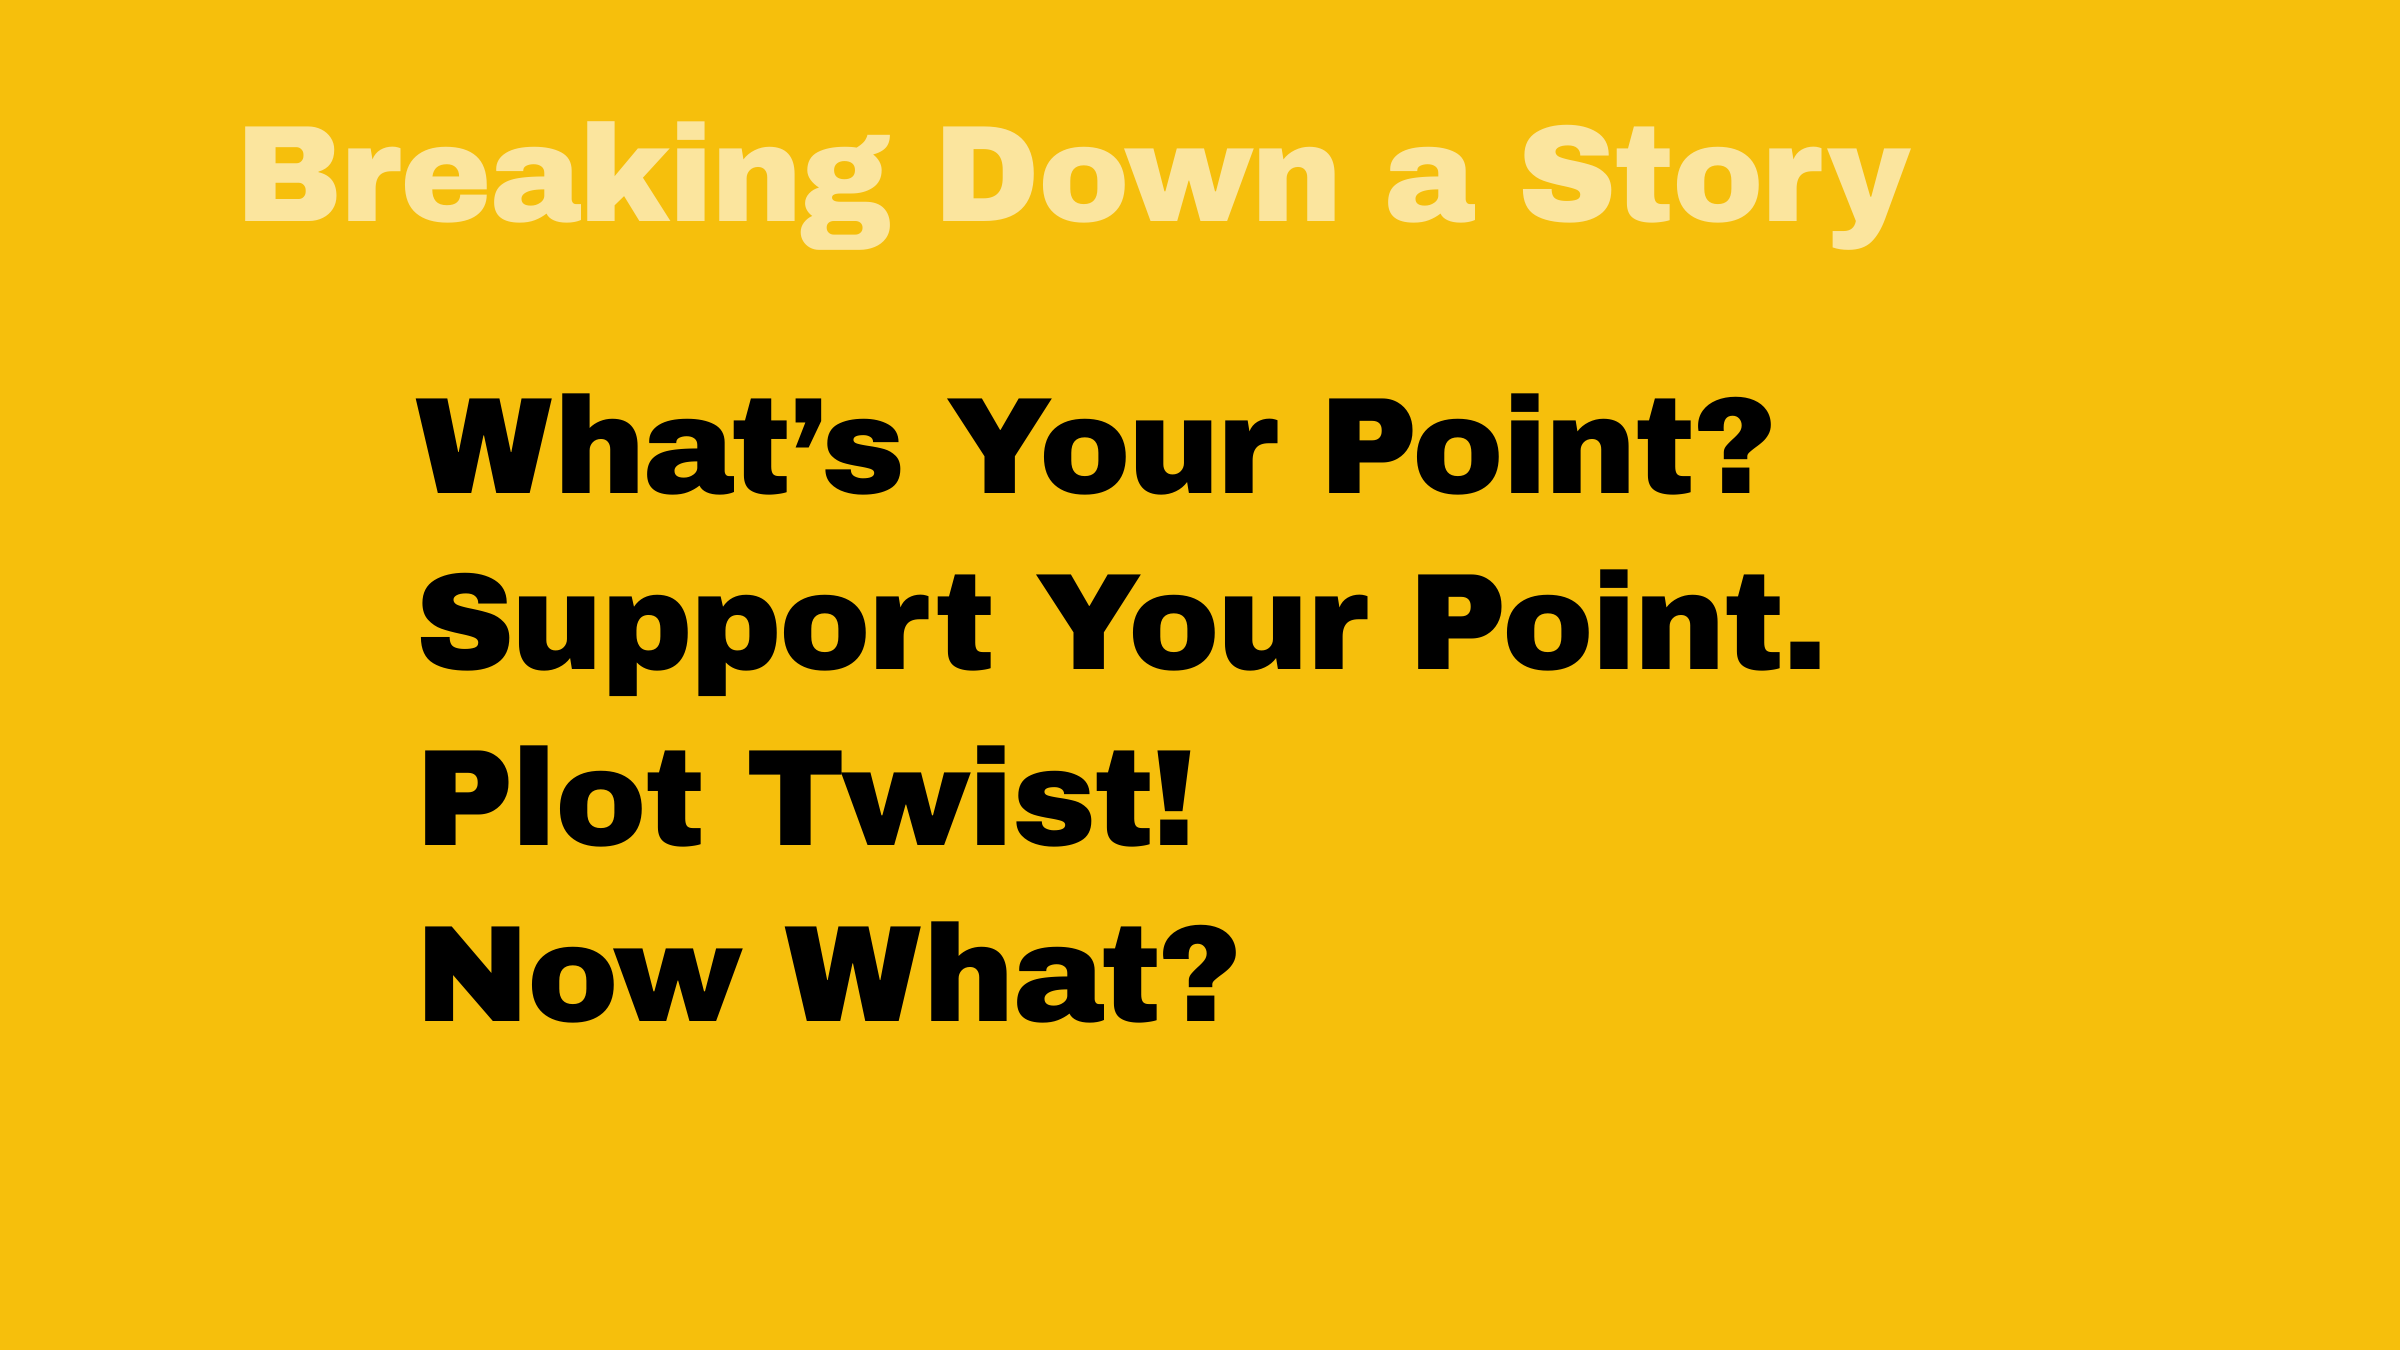

# Breaking Down a Story
What’s Your Point?
Support Your Point.
Plot Twist!
Now What?